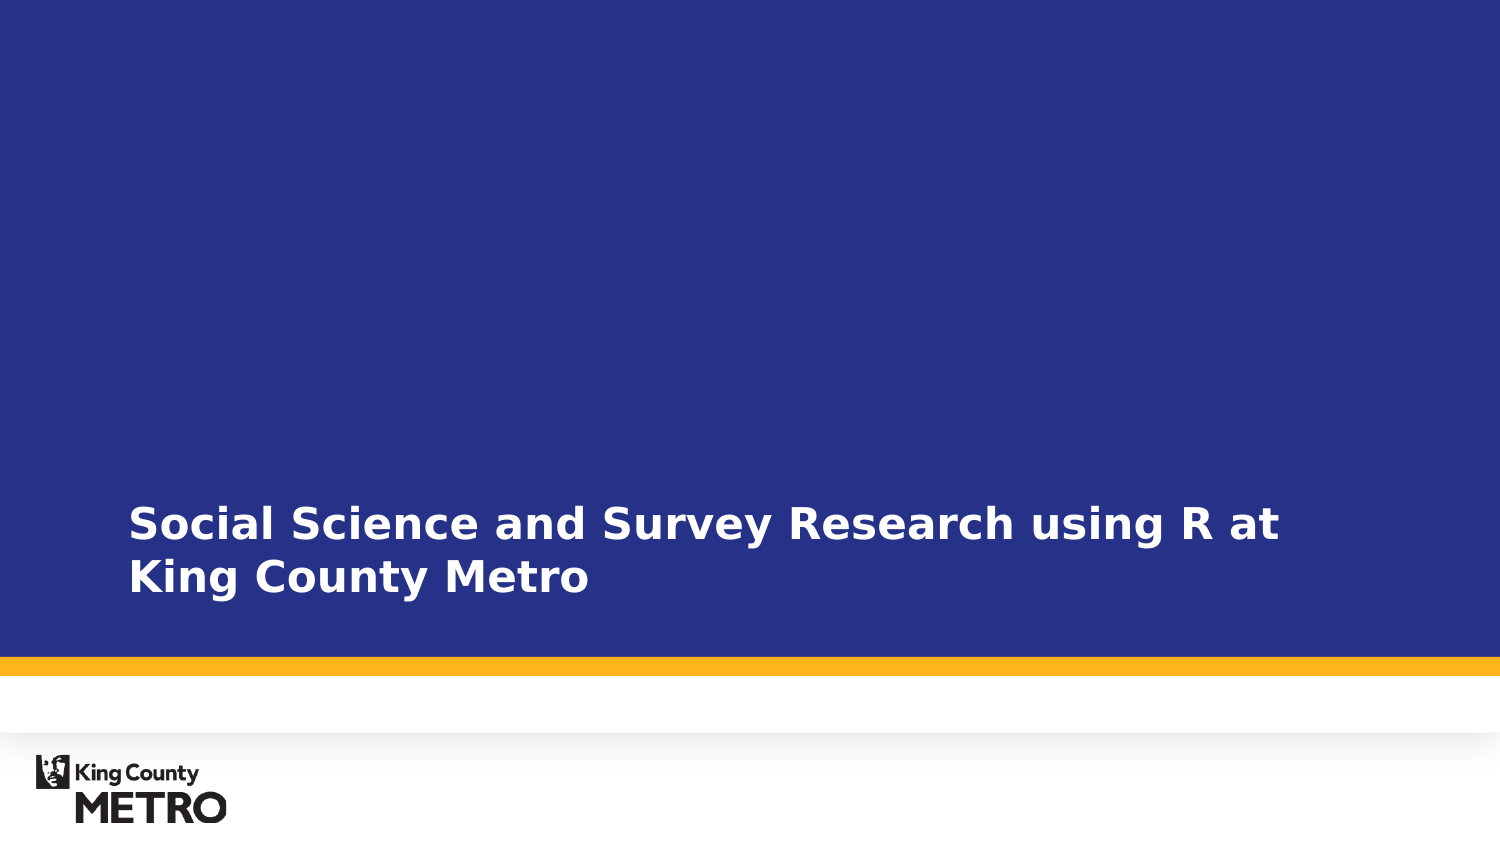

# Social Science and Survey Research using R at King County Metro